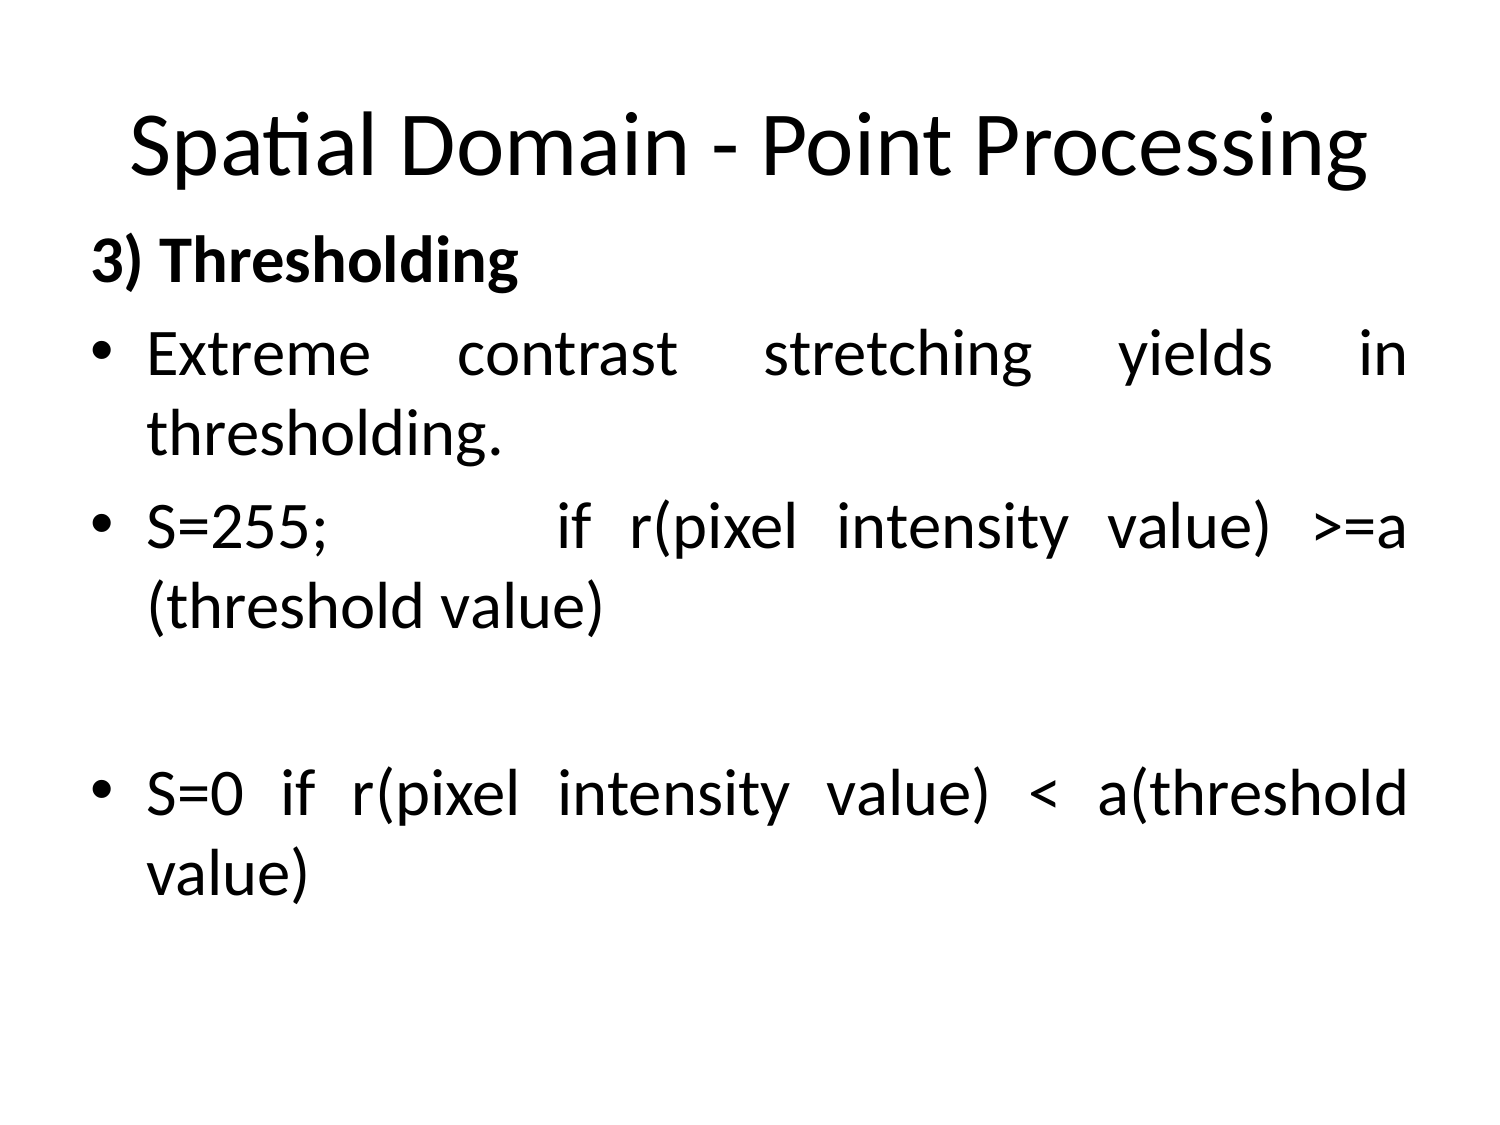

# Spatial Domain - Point Processing
3) Thresholding
Extreme contrast stretching yields in thresholding.
S=255;      if r(pixel intensity value) >=a (threshold value)

S=0 if r(pixel intensity value) < a(threshold value)